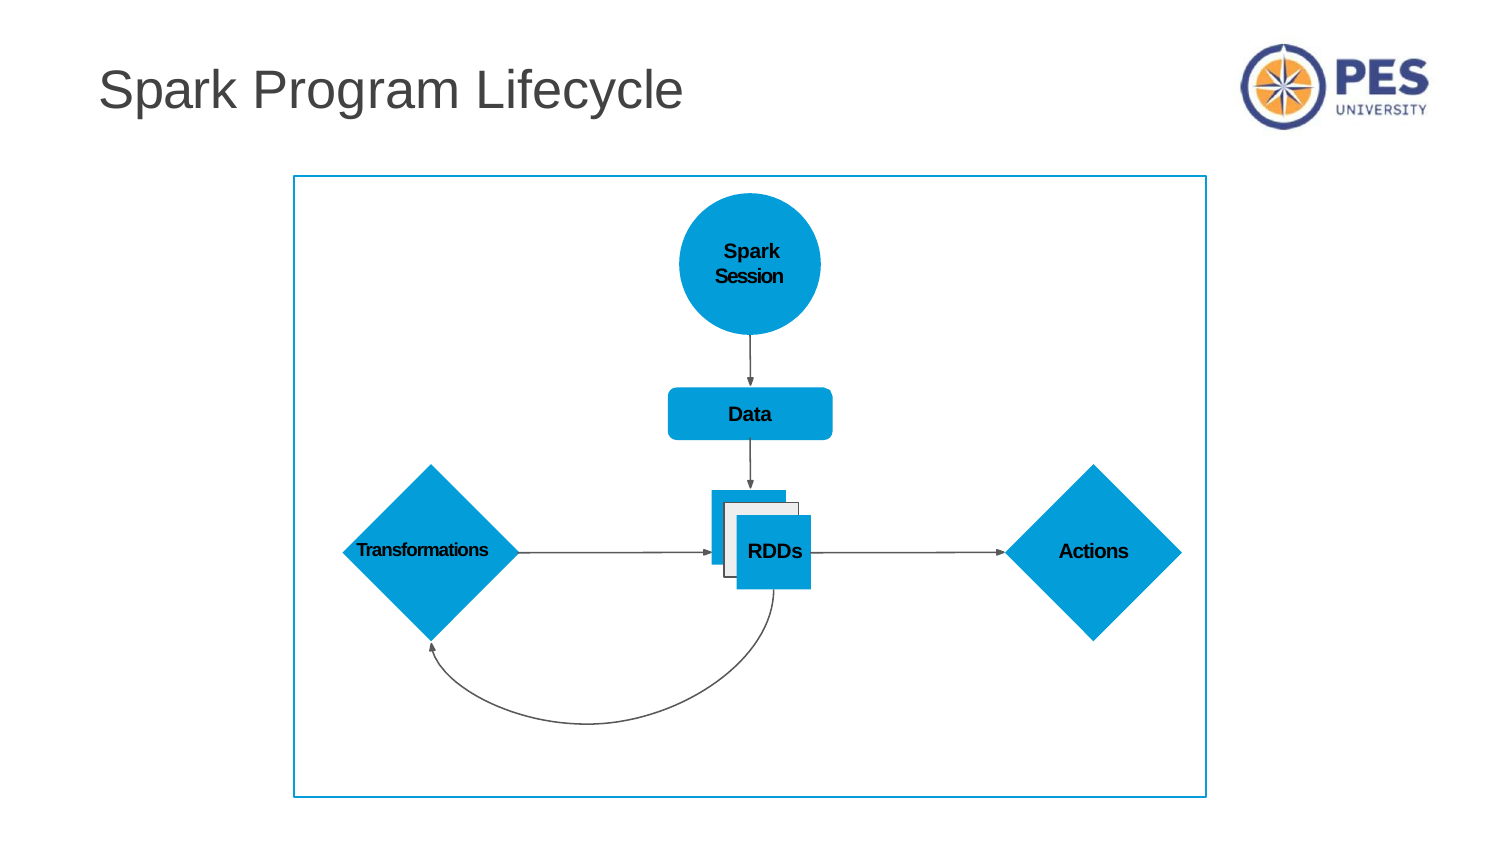

# Spark Program Lifecycle

Spark Session

Data

RDDs
Actions
Transformations